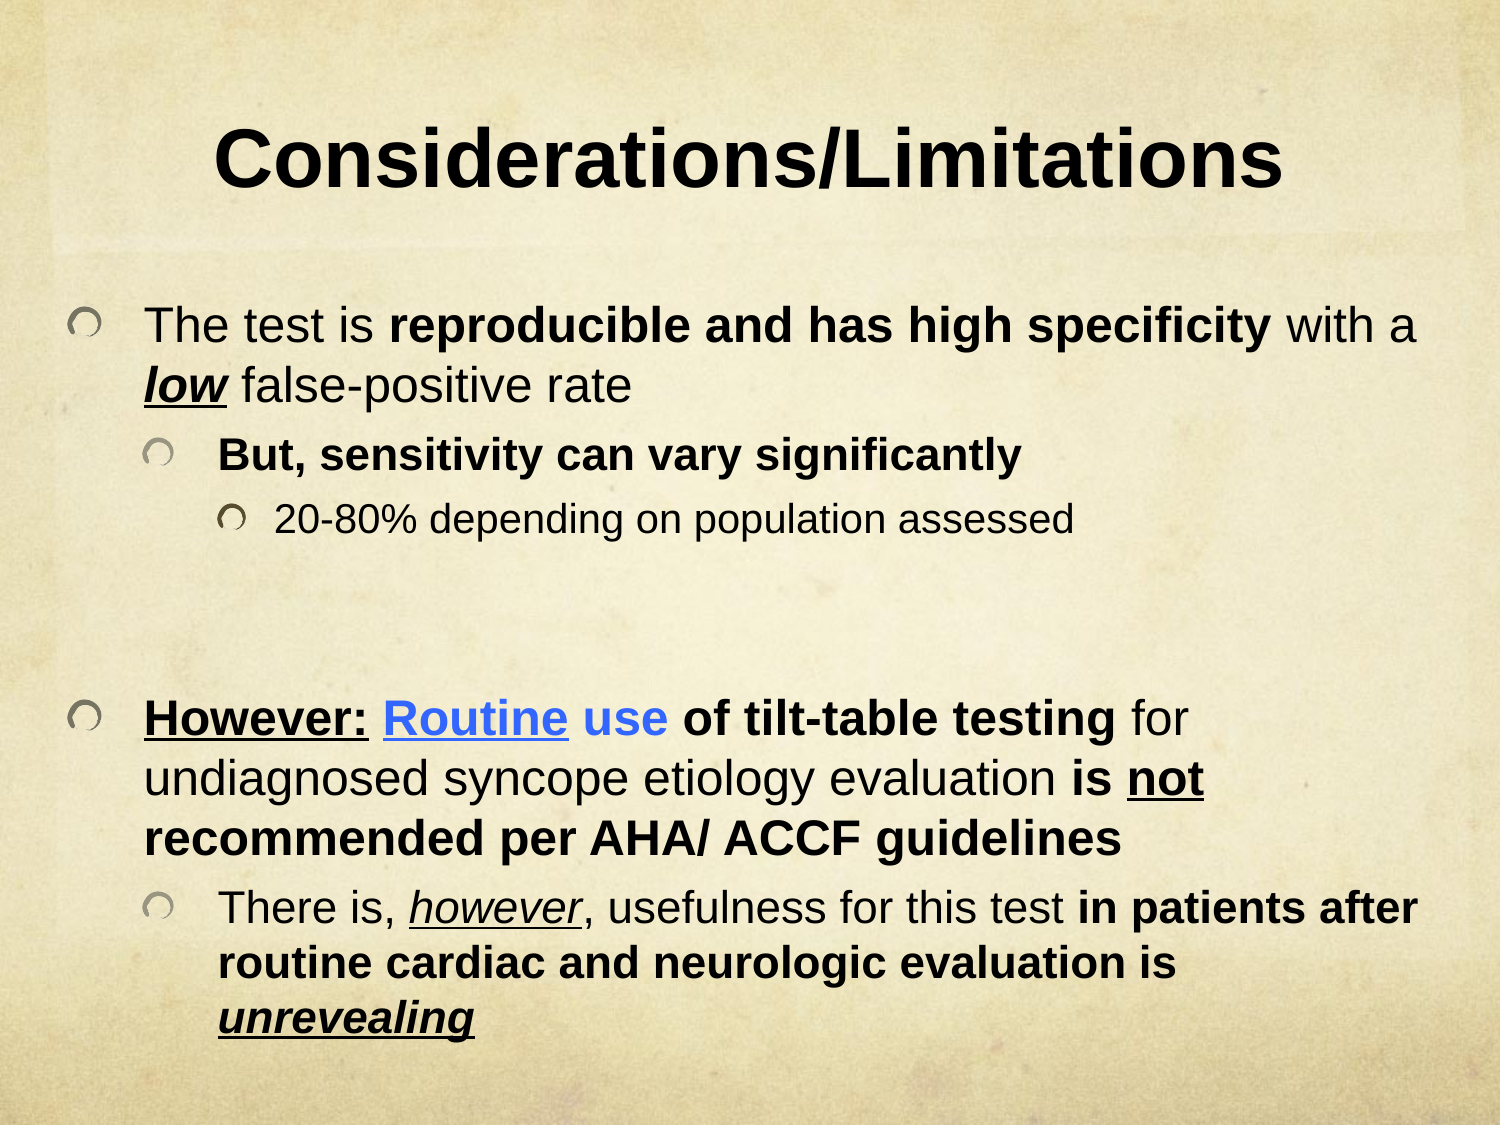

# Considerations/Limitations
The test is reproducible and has high specificity with a low false-positive rate
But, sensitivity can vary significantly
20-80% depending on population assessed

However: Routine use of tilt-table testing for undiagnosed syncope etiology evaluation is not recommended per AHA/ ACCF guidelines
There is, however, usefulness for this test in patients after routine cardiac and neurologic evaluation is unrevealing